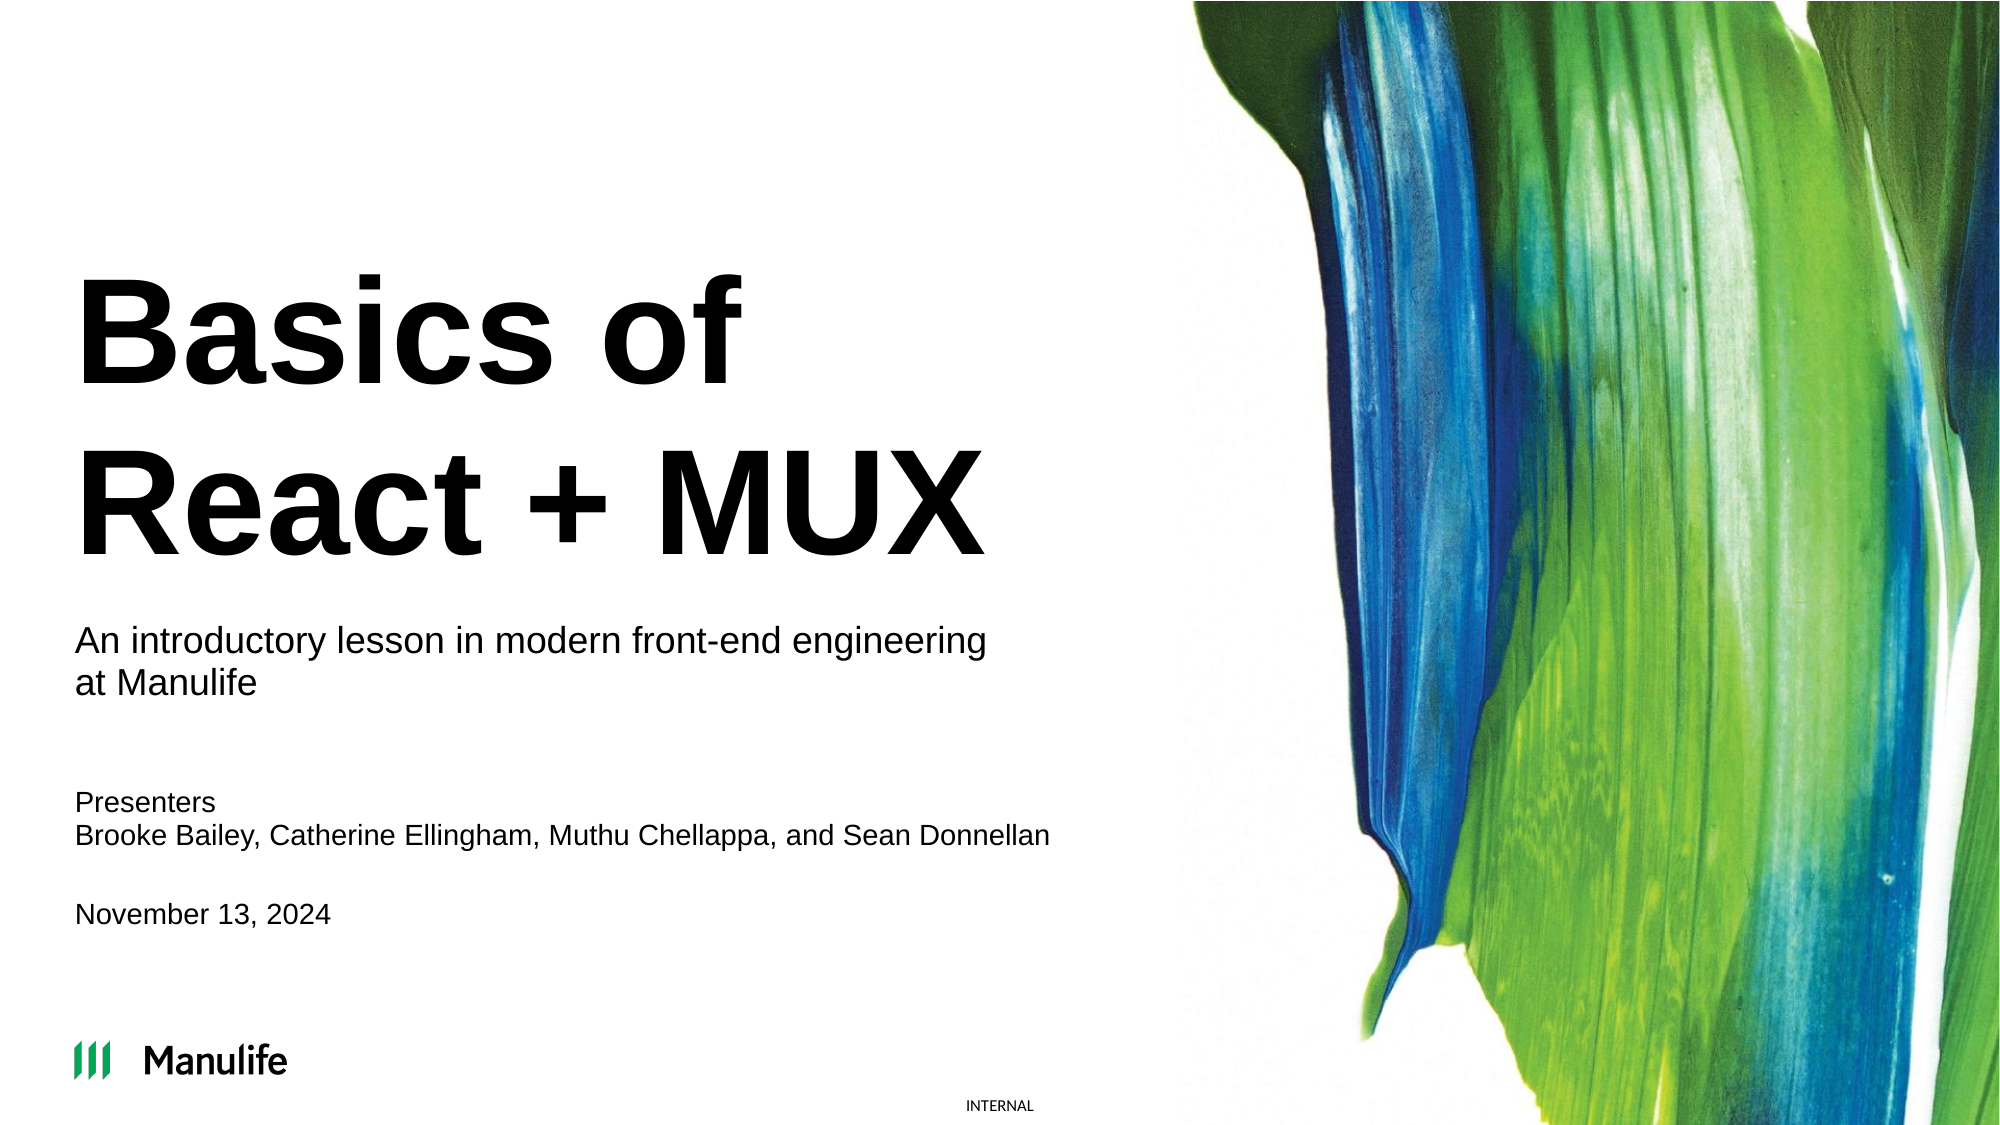

# Basics of React + MUX
An introductory lesson in modern front-end engineering
at Manulife
Presenters
Brooke Bailey, Catherine Ellingham, Muthu Chellappa, and Sean Donnellan
November 13, 2024